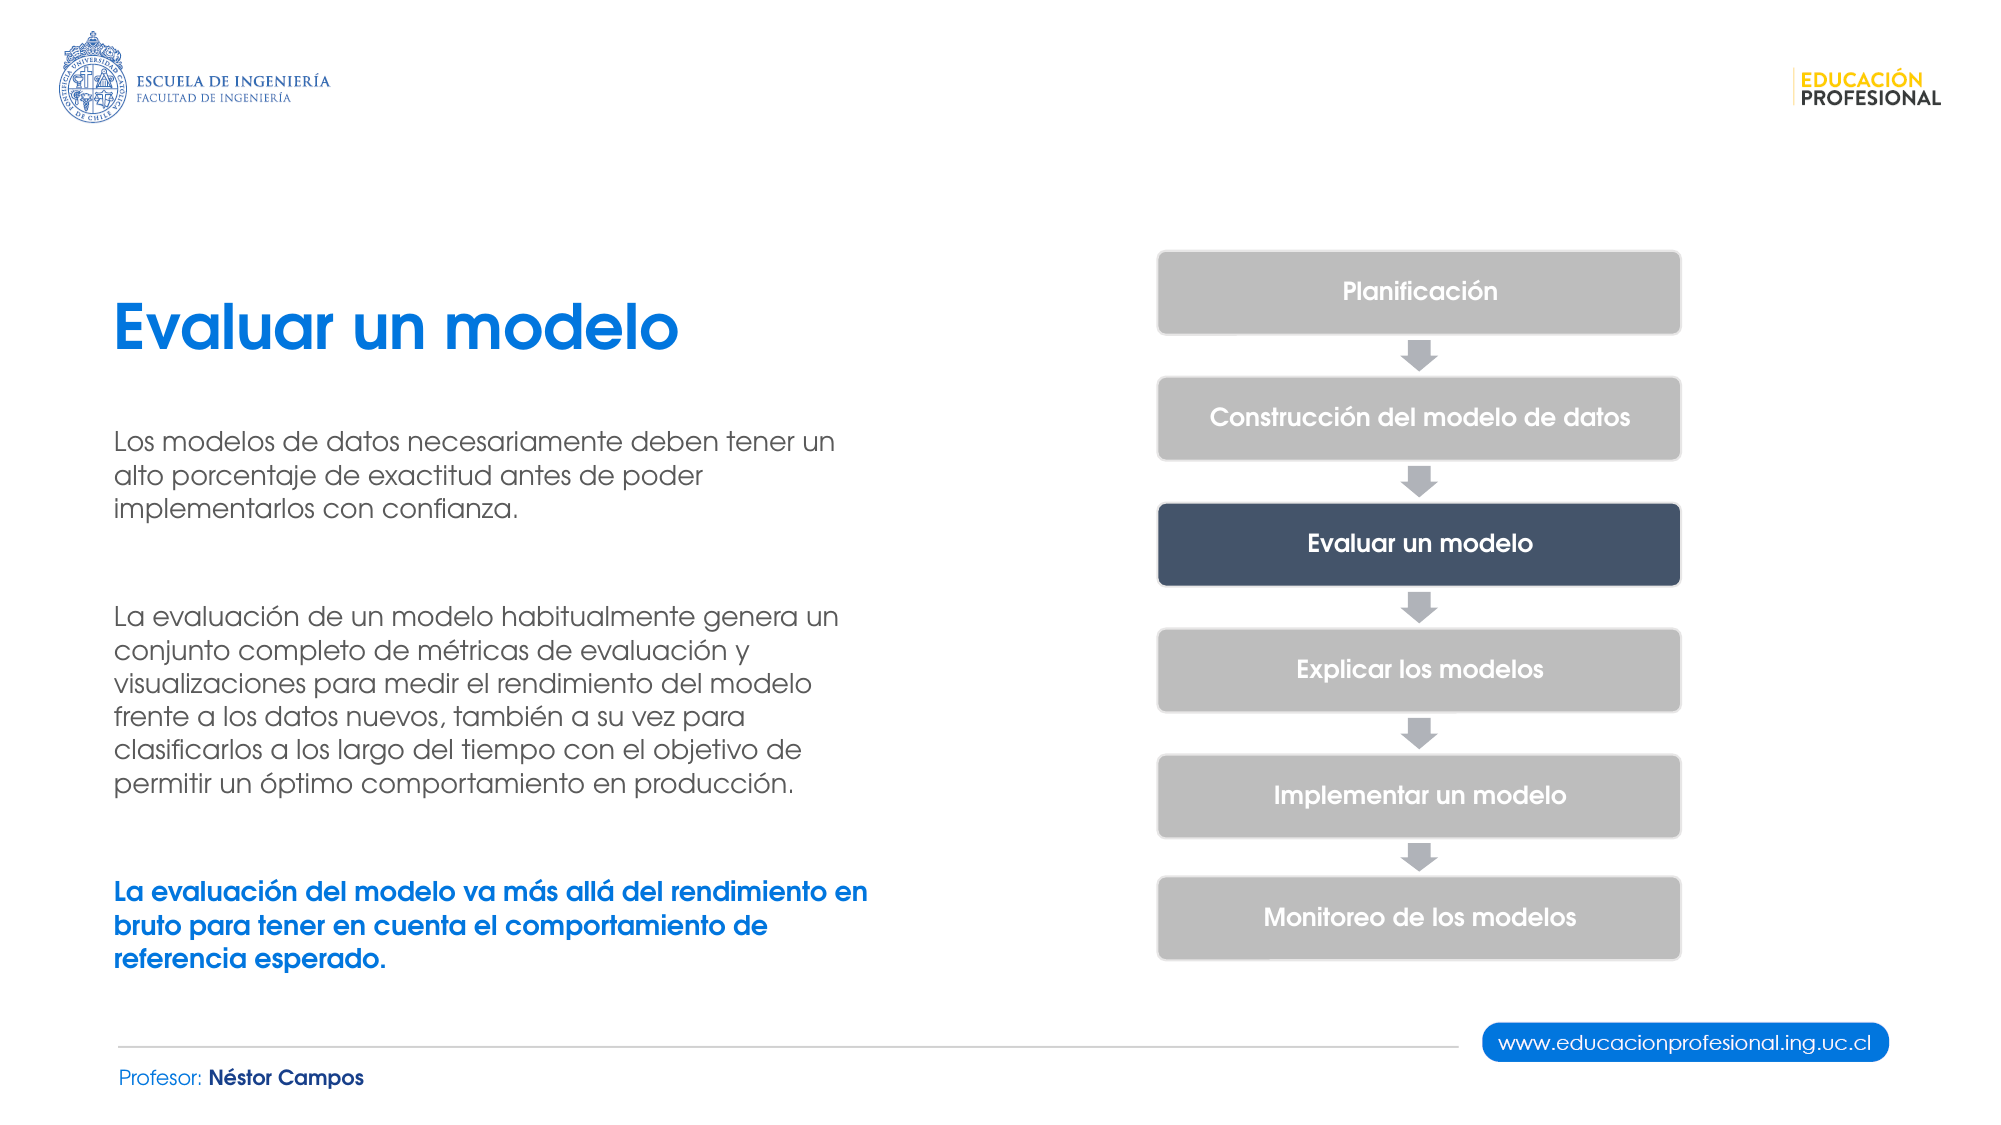

Planificación

Construcción del modelo de datos

Evaluar un modelo

Explicar los modelos

Implementar un modelo

Monitoreo de los modelos
# Evaluar un modelo
Los modelos de datos necesariamente deben tener un alto porcentaje de exactitud antes de poder implementarlos con confianza.

La evaluación de un modelo habitualmente genera un conjunto completo de métricas de evaluación y visualizaciones para medir el rendimiento del modelo frente a los datos nuevos, también a su vez para clasificarlos a los largo del tiempo con el objetivo de permitir un óptimo comportamiento en producción.

La evaluación del modelo va más allá del rendimiento en bruto para tener en cuenta el comportamiento de referencia esperado.